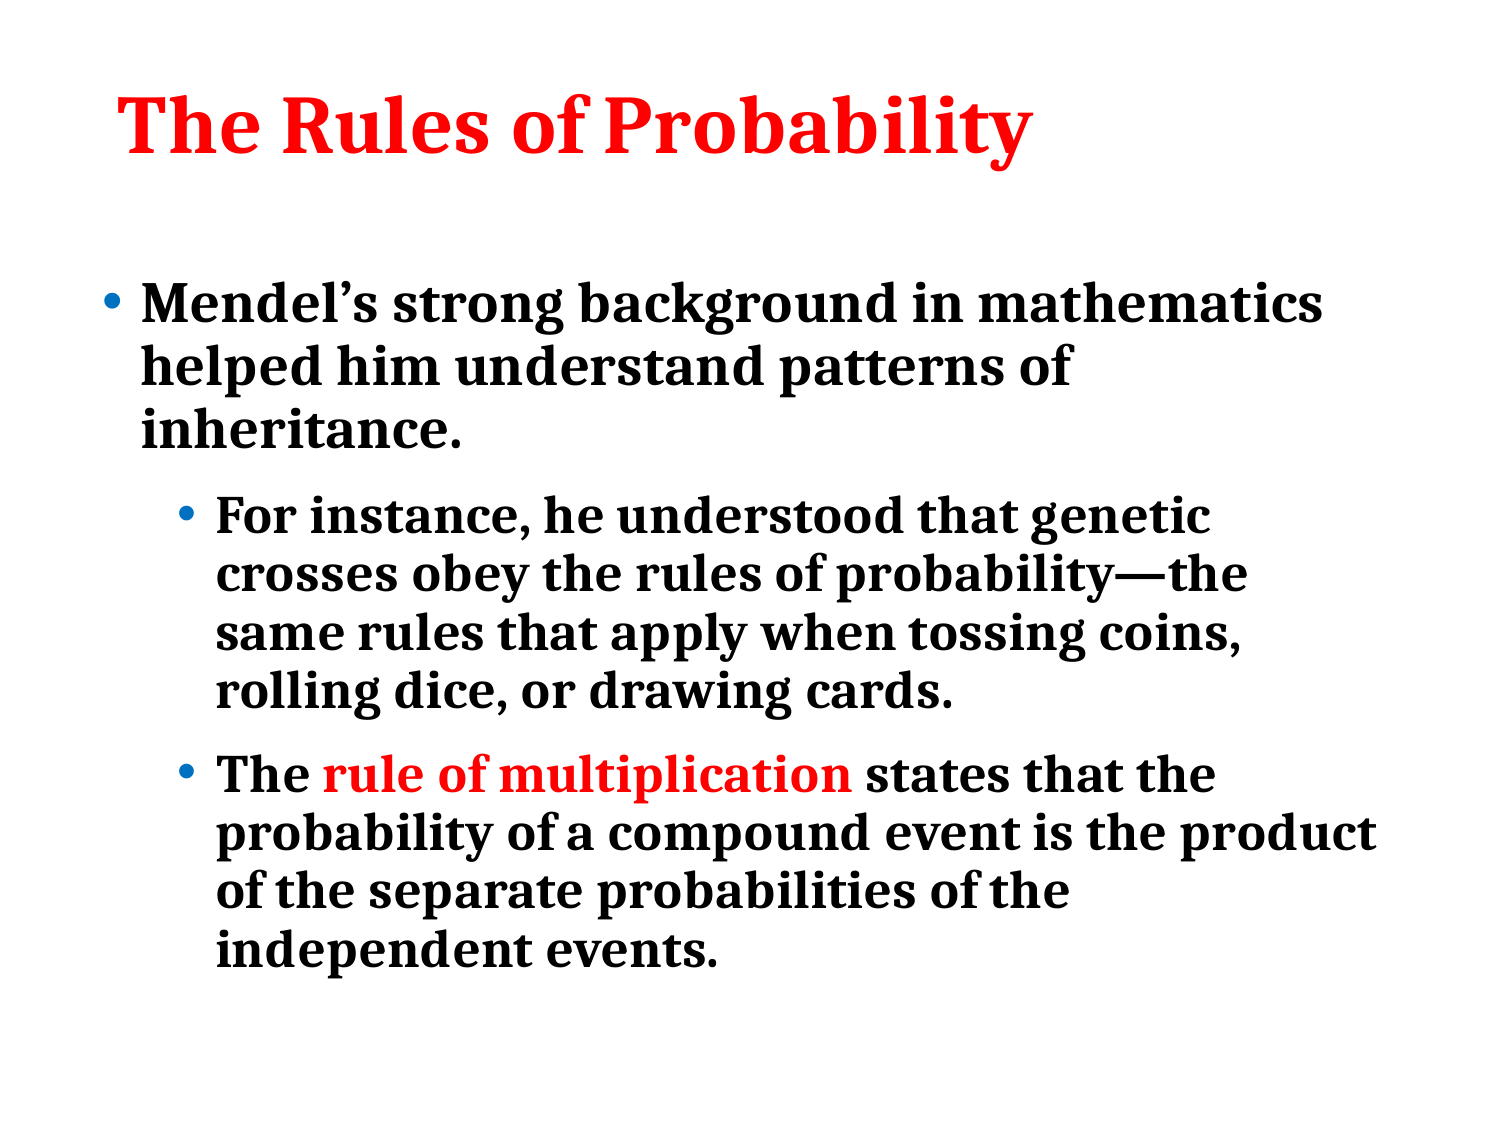

# The Rules of Probability
Mendel’s strong background in mathematics helped him understand patterns of inheritance.
For instance, he understood that genetic crosses obey the rules of probability—the same rules that apply when tossing coins, rolling dice, or drawing cards.
The rule of multiplication states that the probability of a compound event is the product of the separate probabilities of the independent events.